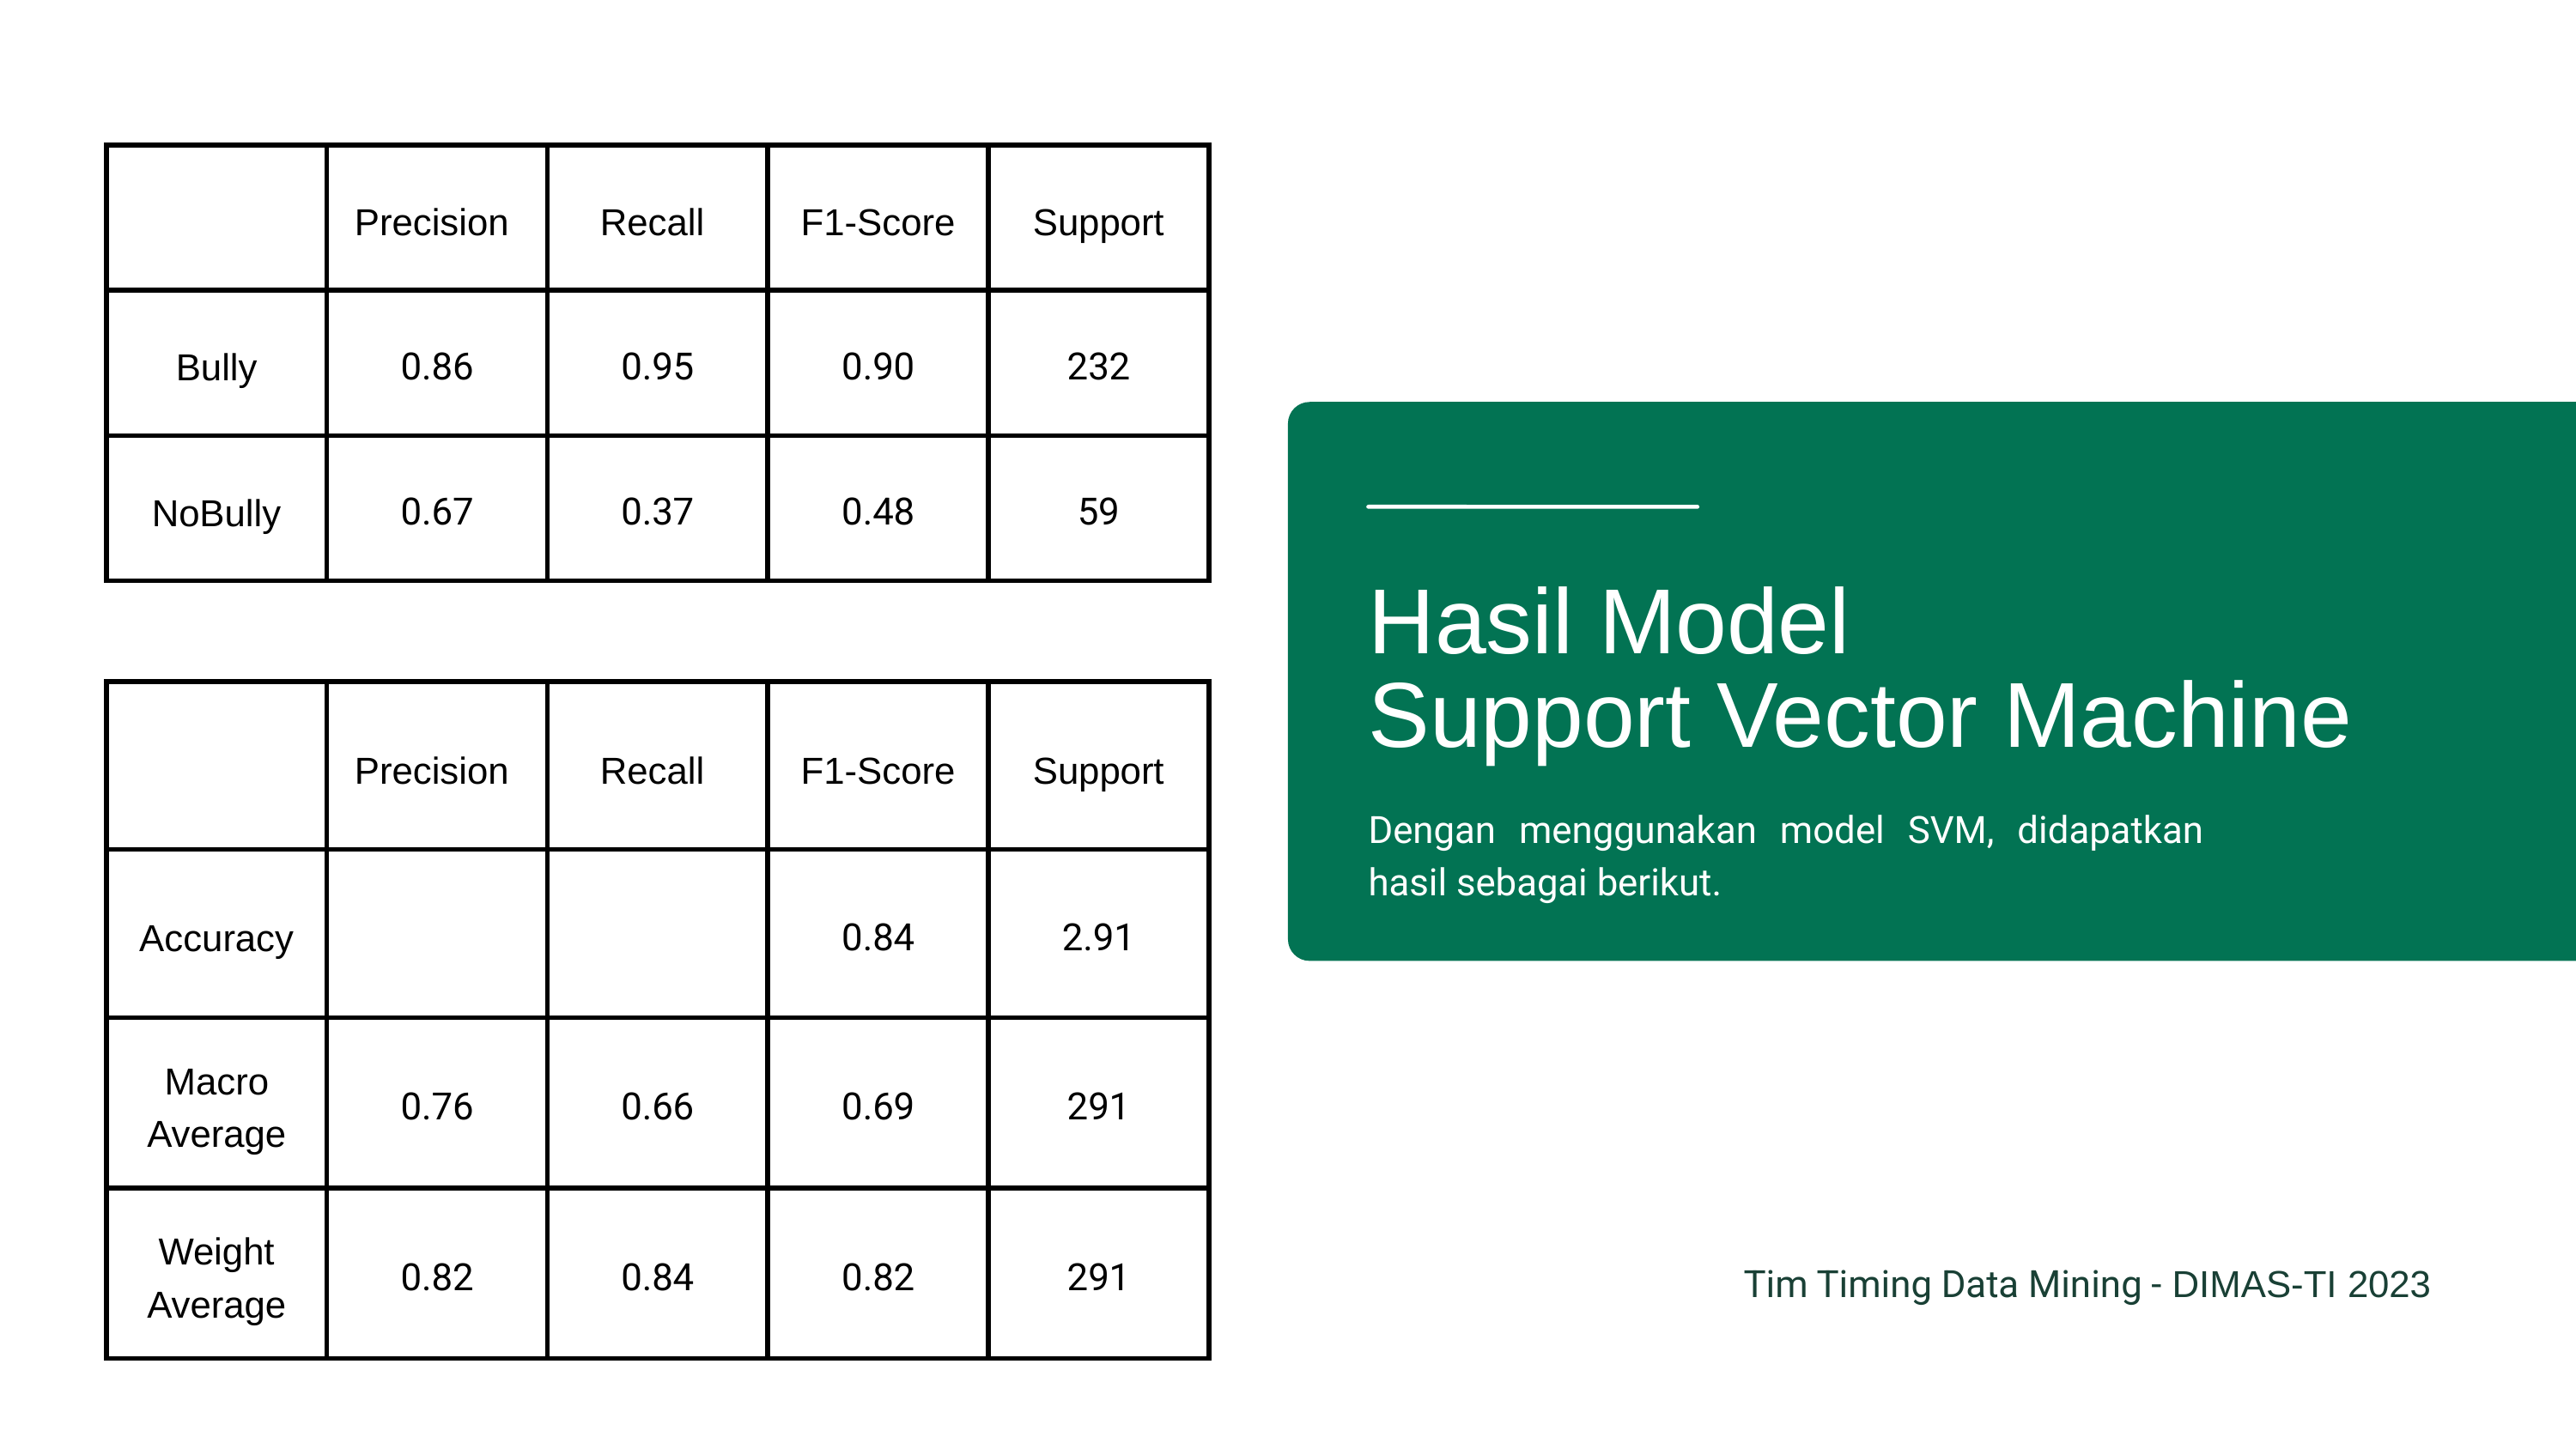

|  | Precision | Recall | F1-Score | Support |
| --- | --- | --- | --- | --- |
| Bully | 0.86 | 0.95 | 0.90 | 232 |
| NoBully | 0.67 | 0.37 | 0.48 | 59 |

Hasil Model
Support Vector Machine
|  | Precision | Recall | F1-Score | Support |
| --- | --- | --- | --- | --- |
| Accuracy |  |  | 0.84 | 2.91 |
| Macro Average | 0.76 | 0.66 | 0.69 | 291 |
| Weight Average | 0.82 | 0.84 | 0.82 | 291 |
Dengan menggunakan model SVM, didapatkan hasil sebagai berikut.
Tim Timing Data Mining - DIMAS-TI 2023